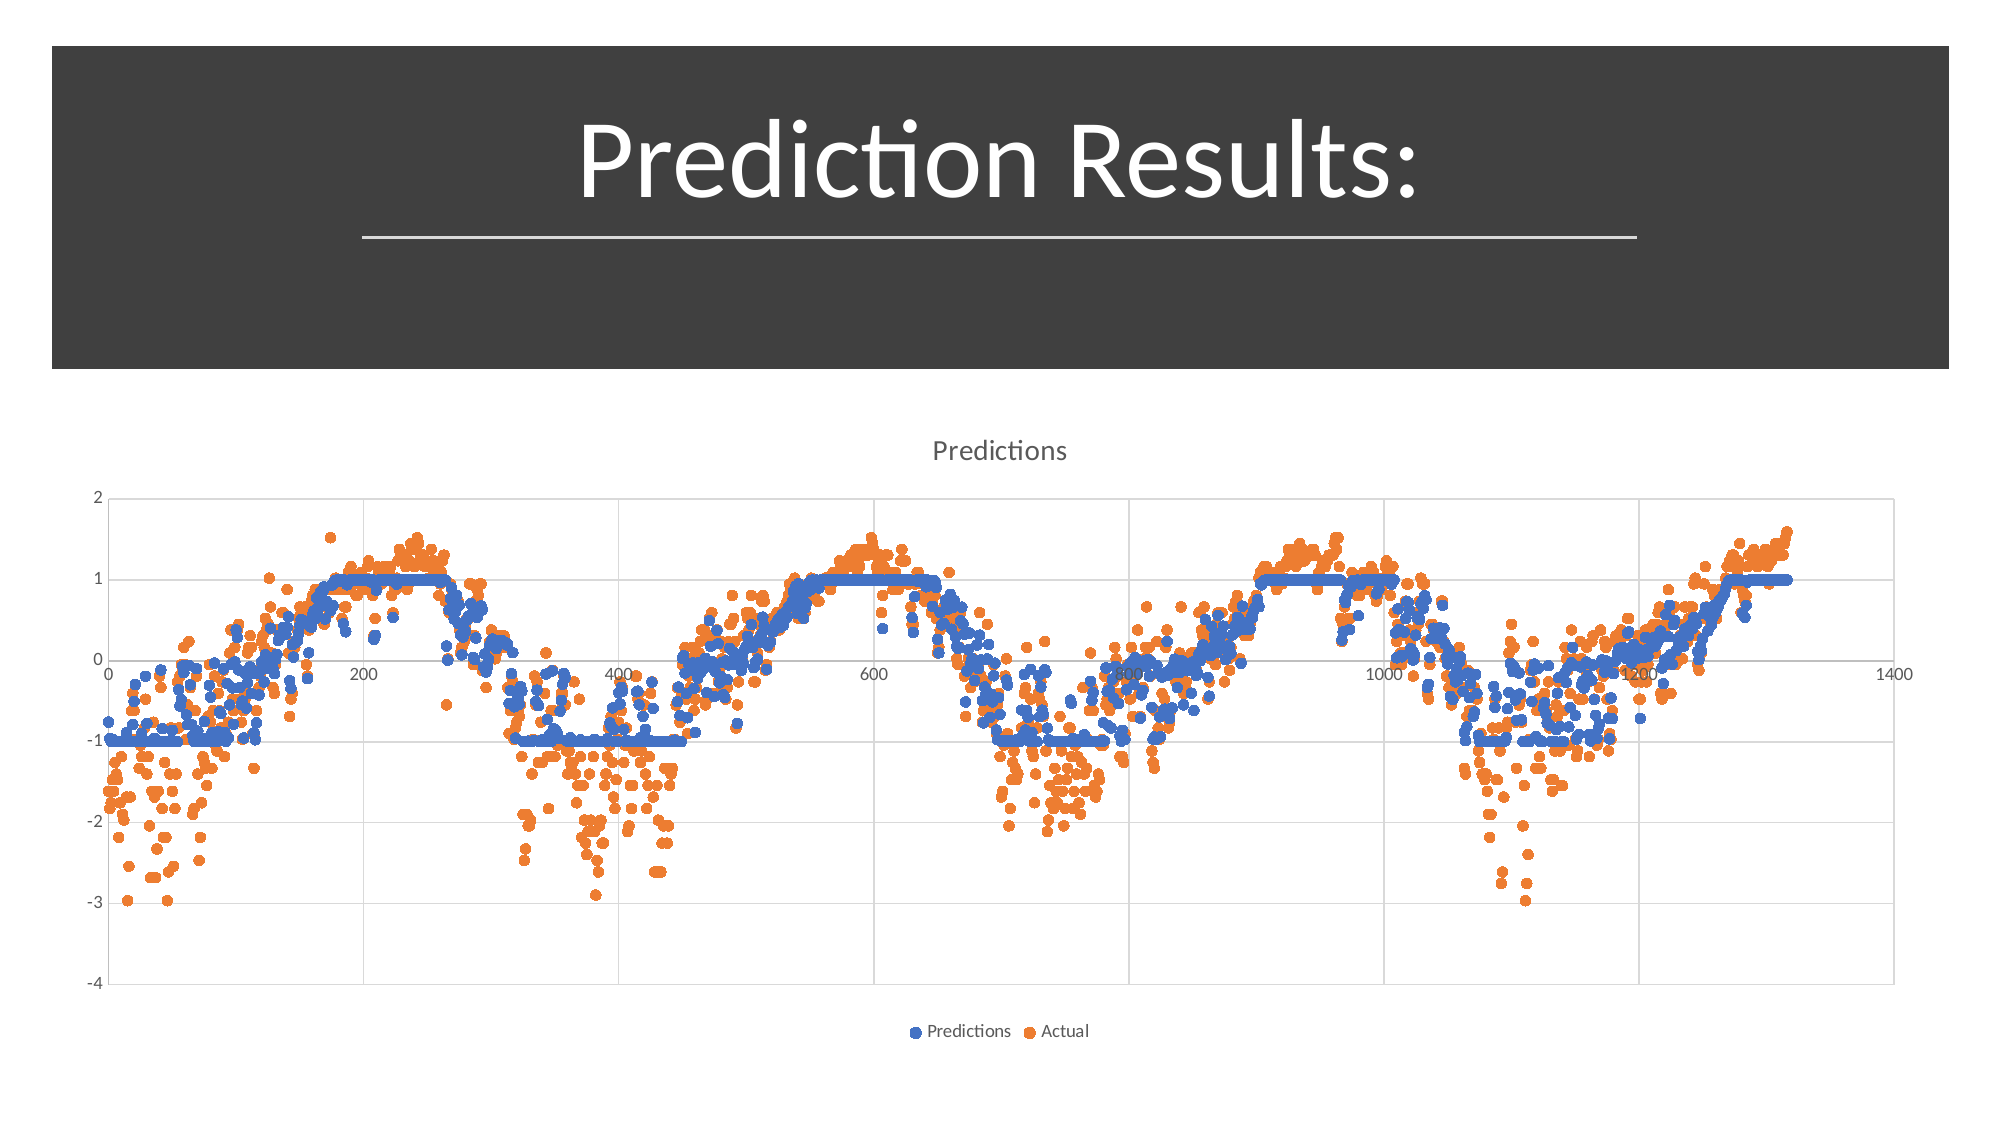

# Prediction Results:

### Chart: Predictions

| Category | Predictions | Actual |
|---|---|---|